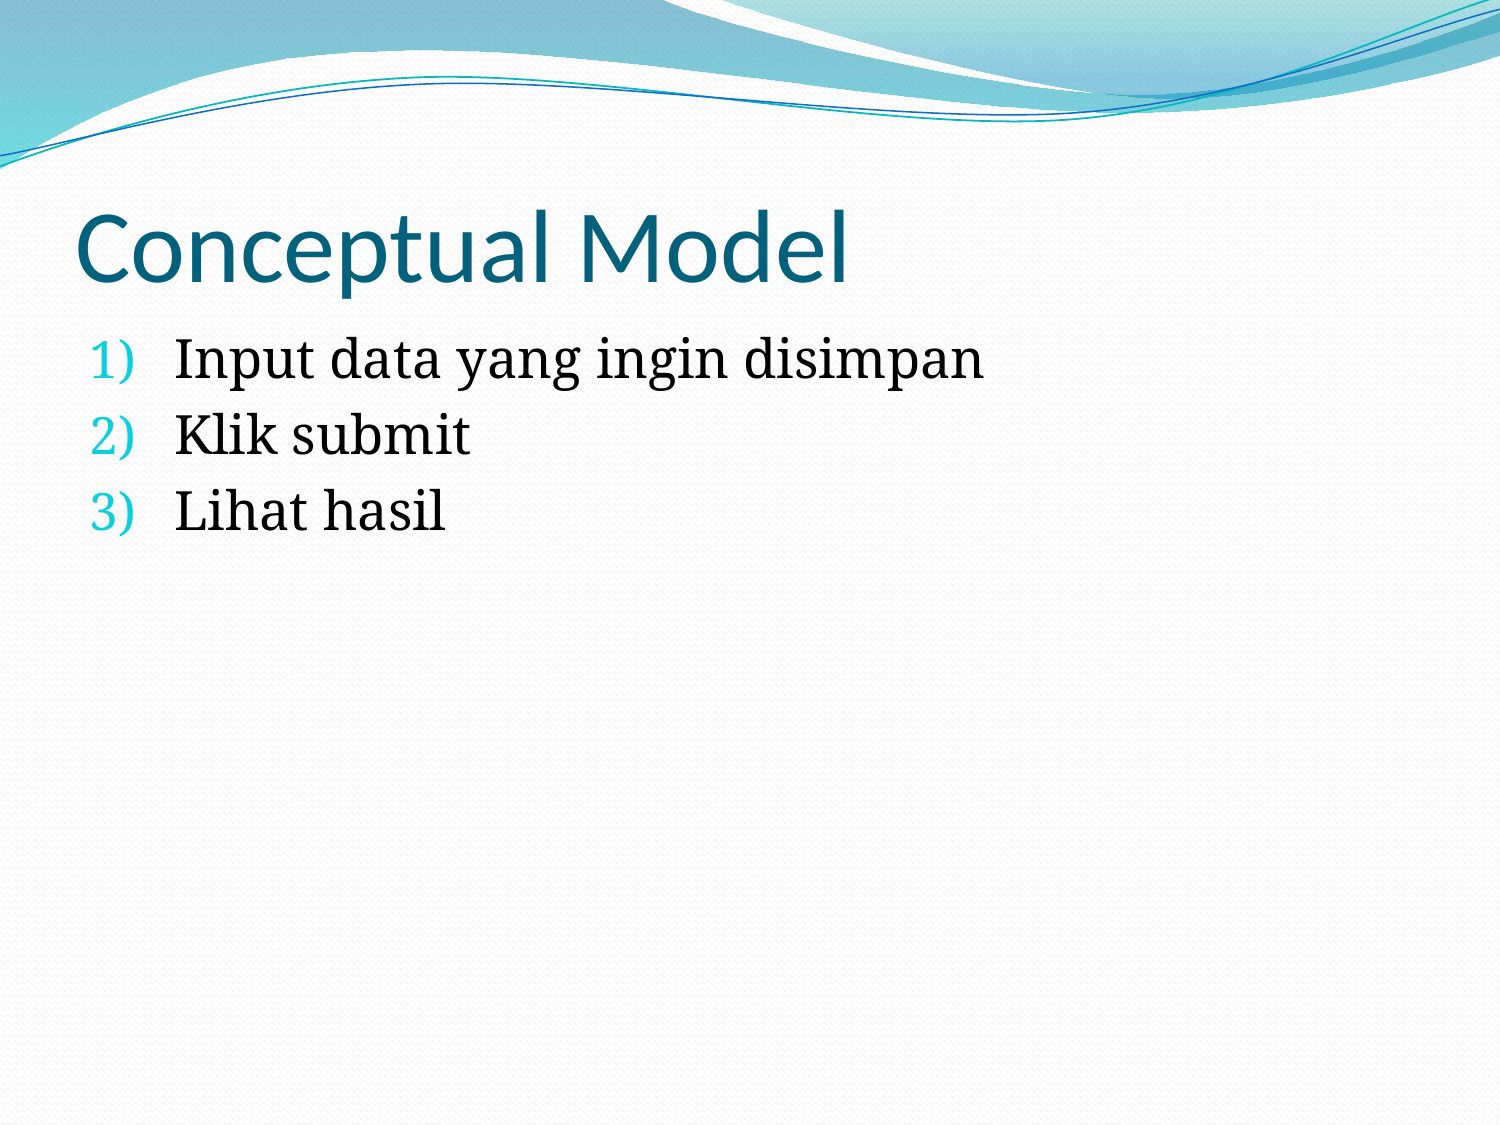

# Conceptual Model
Input data yang ingin disimpan
Klik submit
Lihat hasil